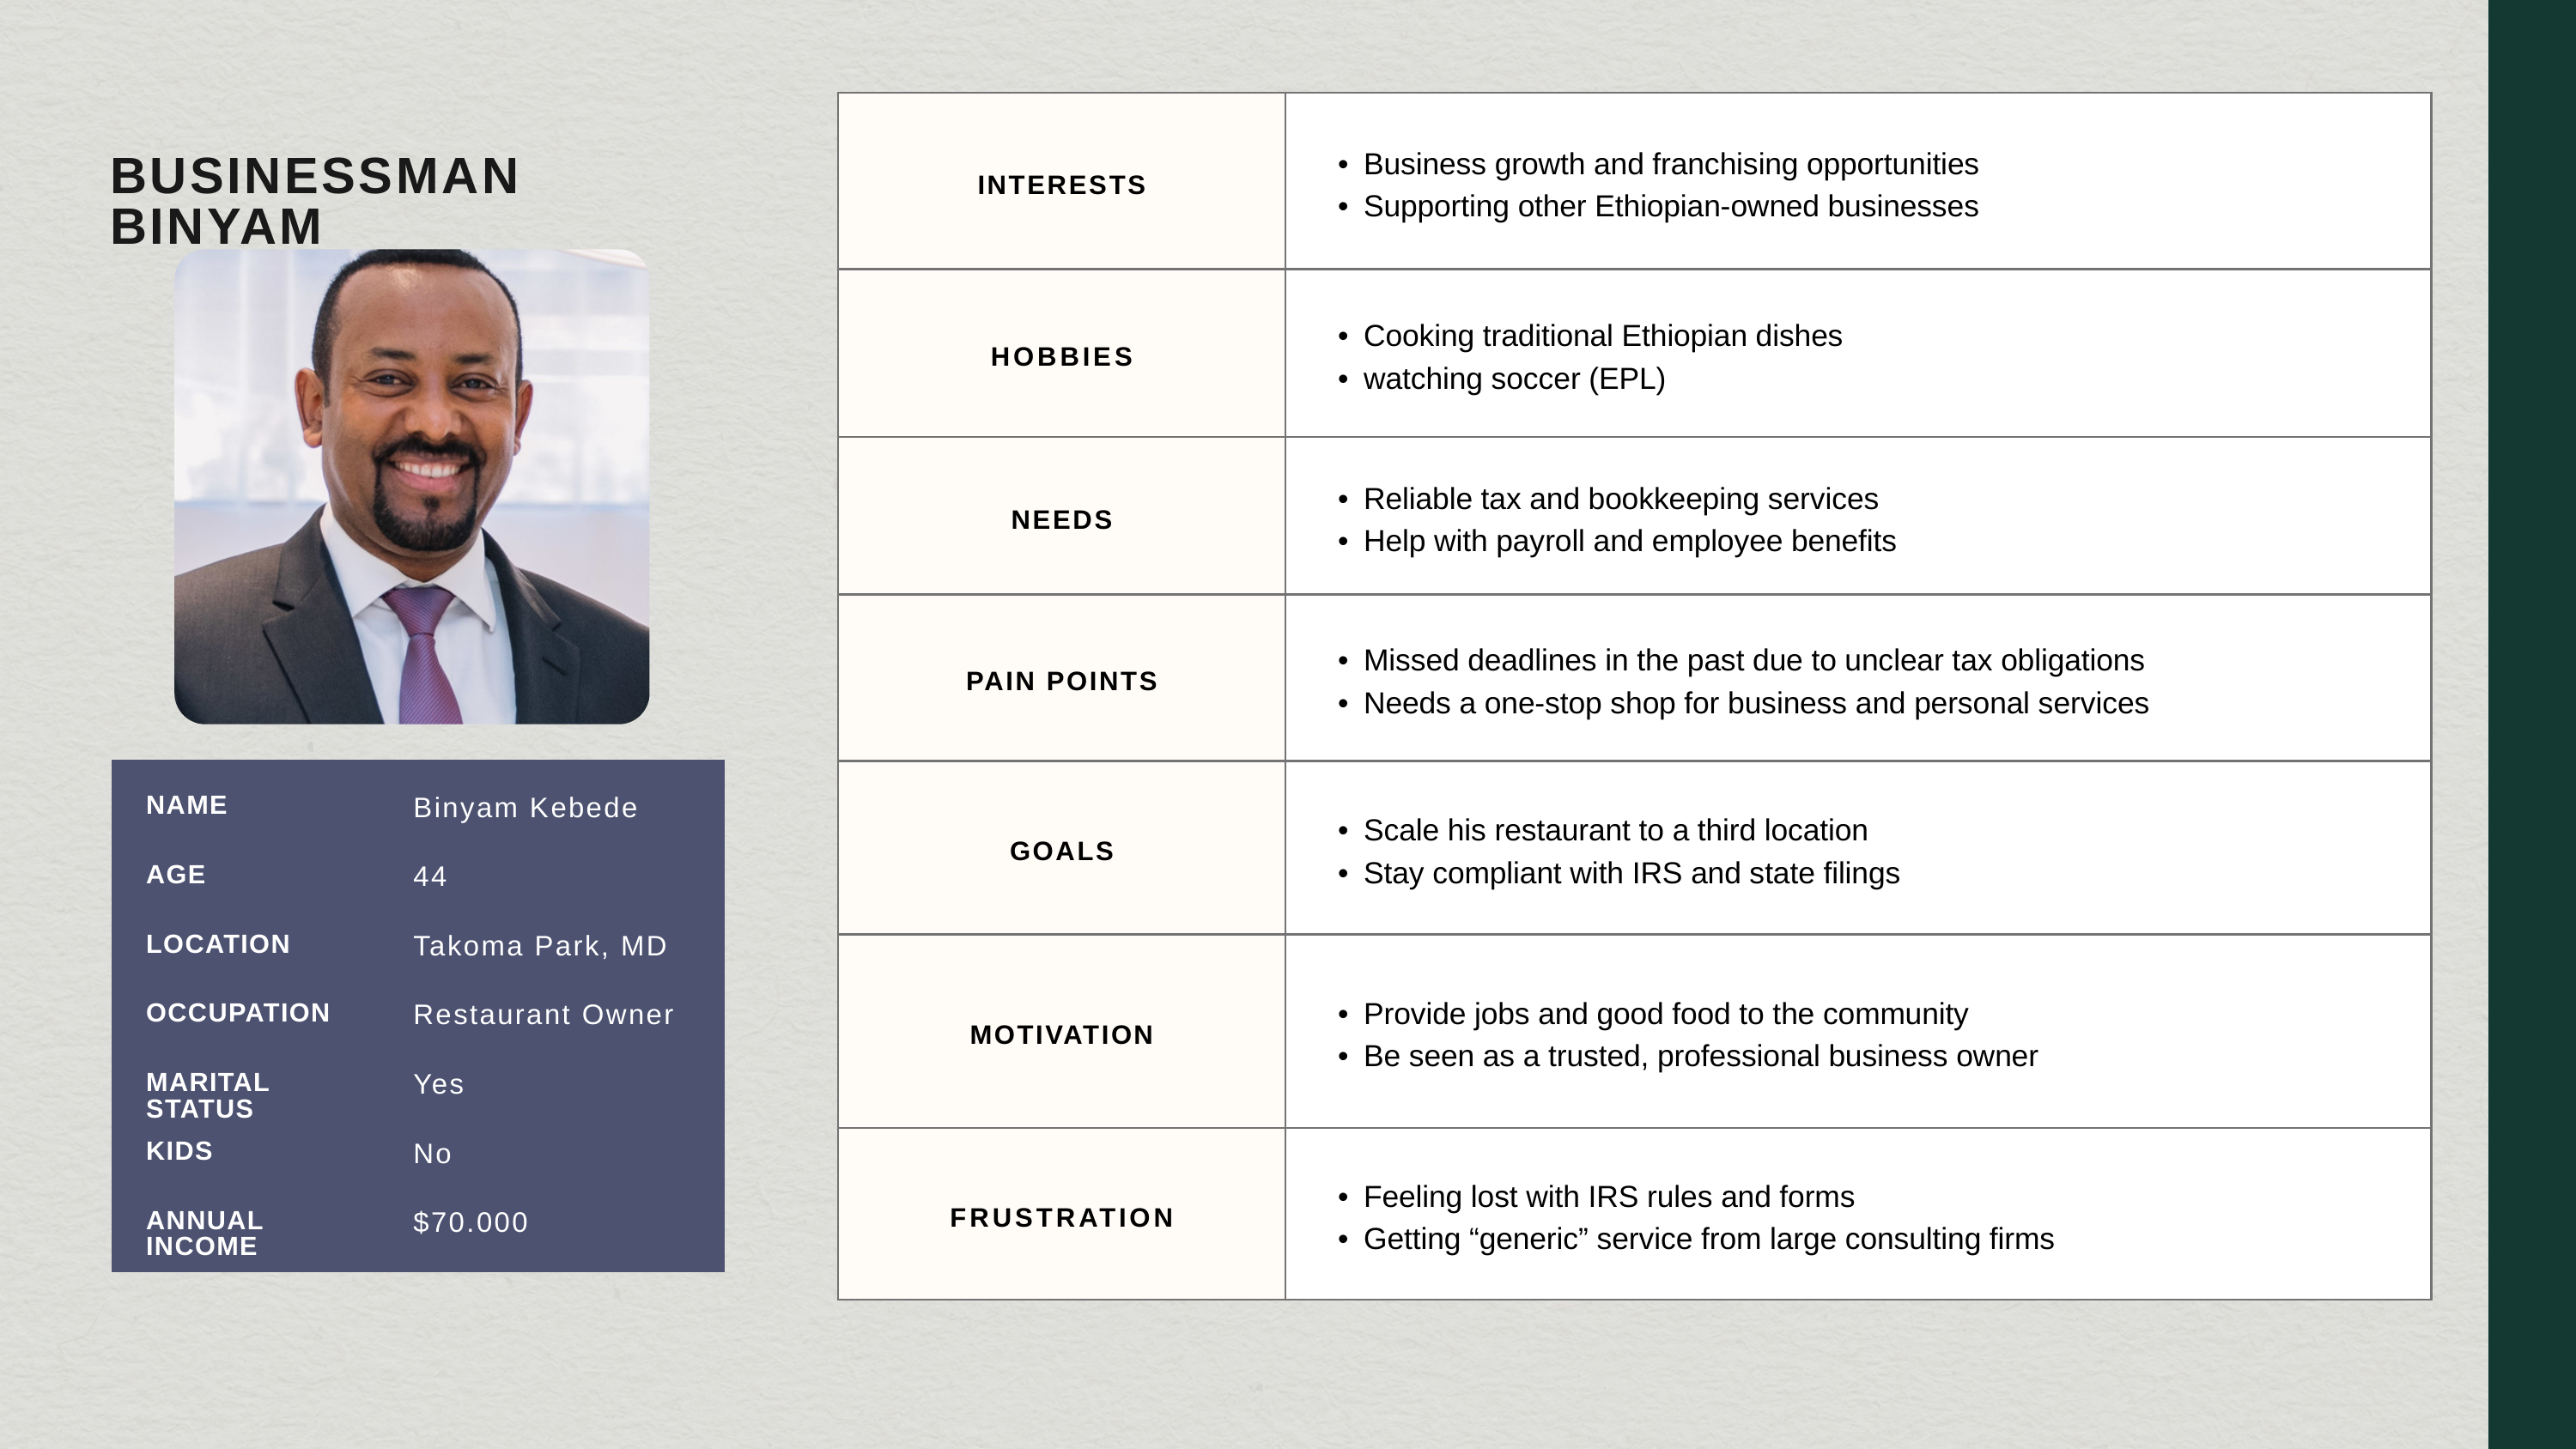

| INTERESTS | Business growth and franchising opportunities Supporting other Ethiopian-owned businesses |
| --- | --- |
| HOBBIES | Cooking traditional Ethiopian dishes watching soccer (EPL) |
| NEEDS | Reliable tax and bookkeeping services Help with payroll and employee benefits |
| PAIN POINTS | Missed deadlines in the past due to unclear tax obligations Needs a one-stop shop for business and personal services |
| GOALS | Scale his restaurant to a third location Stay compliant with IRS and state filings |
| MOTIVATION | Provide jobs and good food to the community Be seen as a trusted, professional business owner |
| FRUSTRATION | Feeling lost with IRS rules and forms Getting “generic” service from large consulting firms |
BUSINESSMAN BINYAM

NAME
AGE
LOCATION
OCCUPATION
MARITAL STATUS
KIDS
ANNUAL INCOME
Binyam Kebede
44
Takoma Park, MD
Restaurant Owner
Yes
No
$70.000